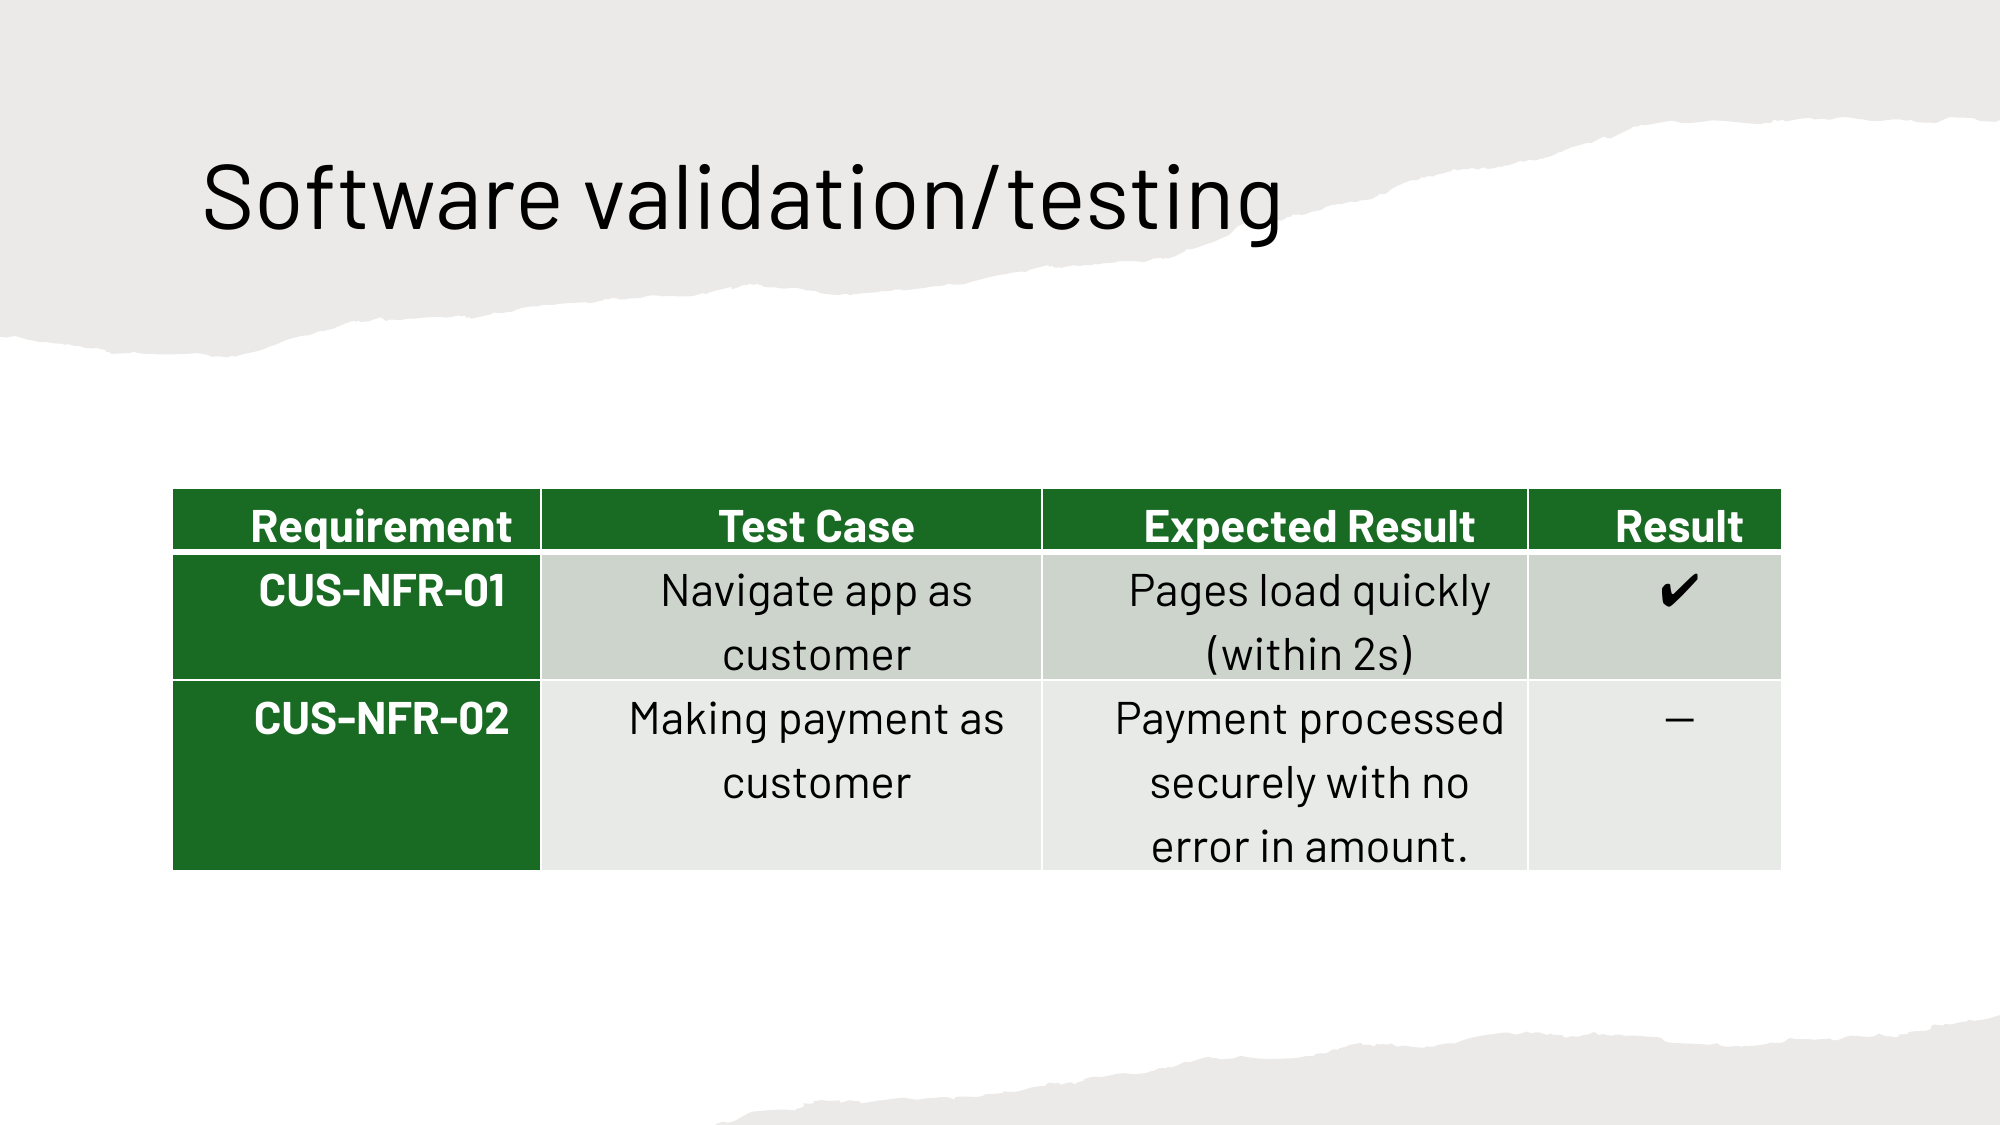

# Software validation/testing
| Requirement | Test Case | Expected Result | Result |
| --- | --- | --- | --- |
| CUS-NFR-01 | Navigate app as customer | Pages load quickly (within 2s) | ✔ |
| CUS-NFR-02 | Making payment as customer | Payment processed securely with no error in amount. | -- |